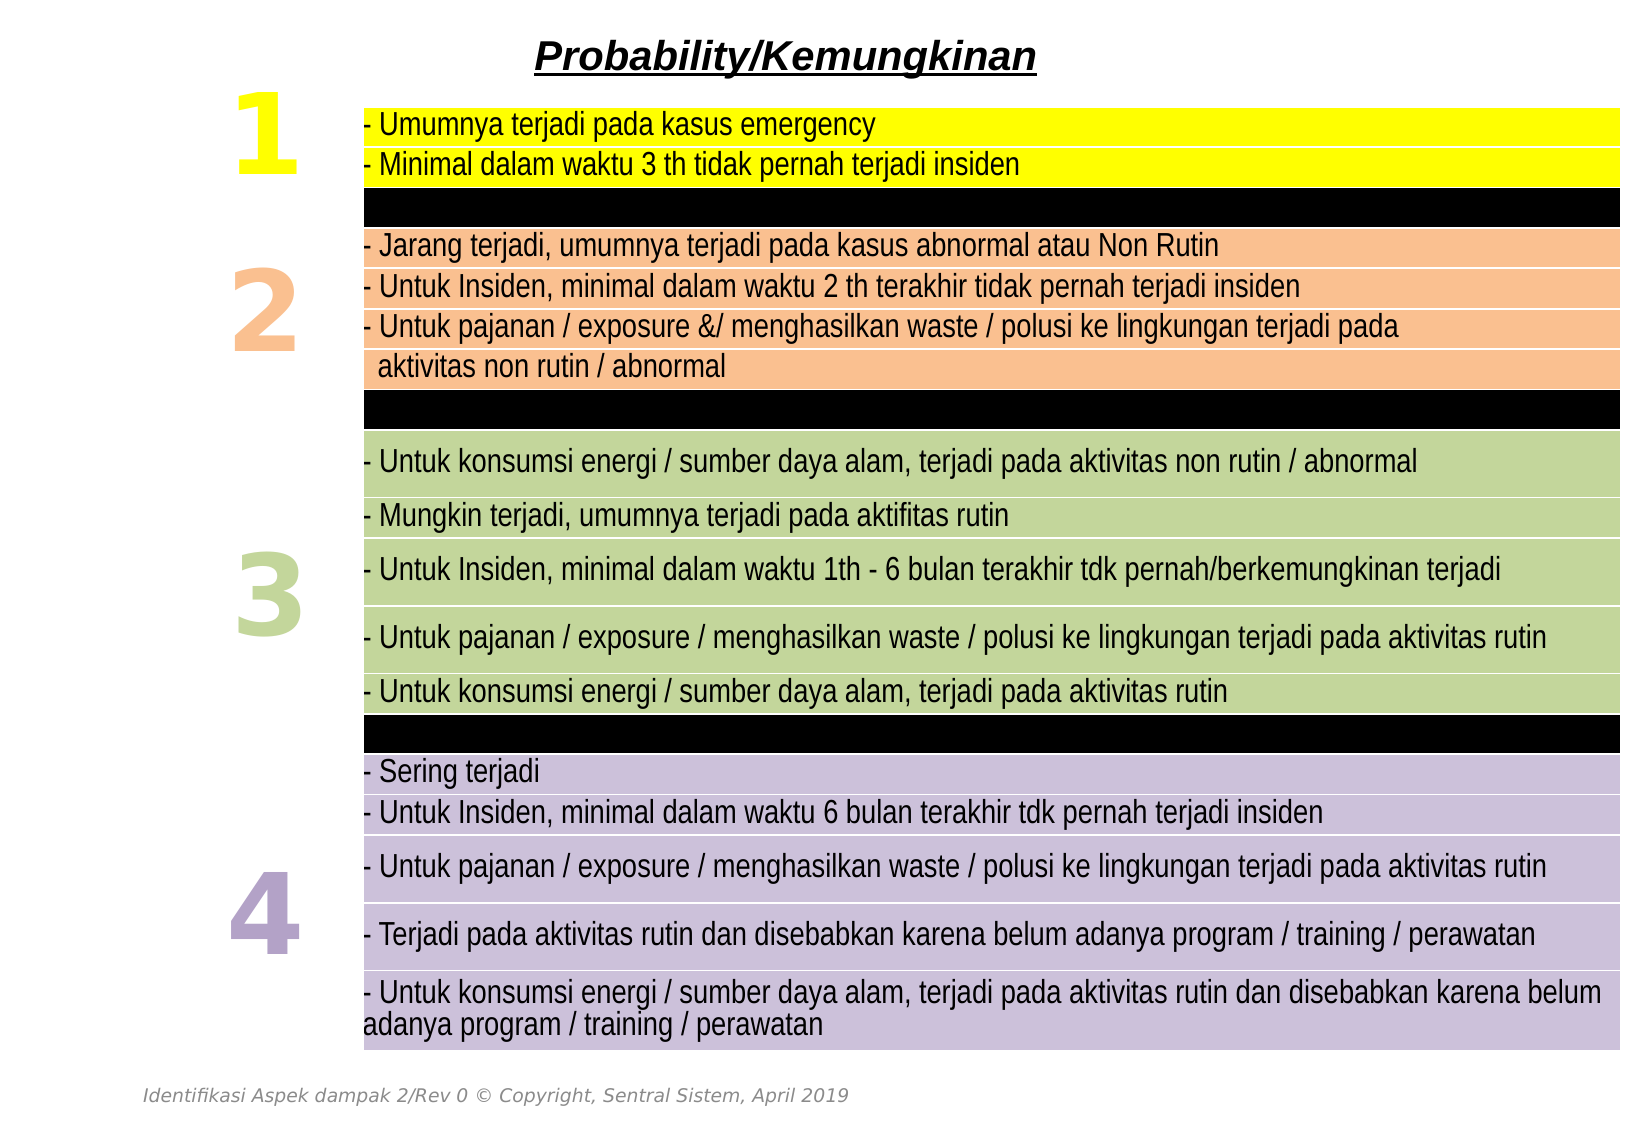

Probability/Kemungkinan
1
| - Umumnya terjadi pada kasus emergency |
| --- |
| - Minimal dalam waktu 3 th tidak pernah terjadi insiden |
|  |
| - Jarang terjadi, umumnya terjadi pada kasus abnormal atau Non Rutin |
| - Untuk Insiden, minimal dalam waktu 2 th terakhir tidak pernah terjadi insiden |
| - Untuk pajanan / exposure &/ menghasilkan waste / polusi ke lingkungan terjadi pada |
| aktivitas non rutin / abnormal |
|  |
| - Untuk konsumsi energi / sumber daya alam, terjadi pada aktivitas non rutin / abnormal |
| - Mungkin terjadi, umumnya terjadi pada aktifitas rutin |
| - Untuk Insiden, minimal dalam waktu 1th - 6 bulan terakhir tdk pernah/berkemungkinan terjadi |
| - Untuk pajanan / exposure / menghasilkan waste / polusi ke lingkungan terjadi pada aktivitas rutin |
| - Untuk konsumsi energi / sumber daya alam, terjadi pada aktivitas rutin |
|  |
| - Sering terjadi |
| - Untuk Insiden, minimal dalam waktu 6 bulan terakhir tdk pernah terjadi insiden |
| - Untuk pajanan / exposure / menghasilkan waste / polusi ke lingkungan terjadi pada aktivitas rutin |
| - Terjadi pada aktivitas rutin dan disebabkan karena belum adanya program / training / perawatan |
| - Untuk konsumsi energi / sumber daya alam, terjadi pada aktivitas rutin dan disebabkan karena belum adanya program / training / perawatan |
2
3
4
Identifikasi Aspek dampak 2/Rev 0 © Copyright, Sentral Sistem, April 2019